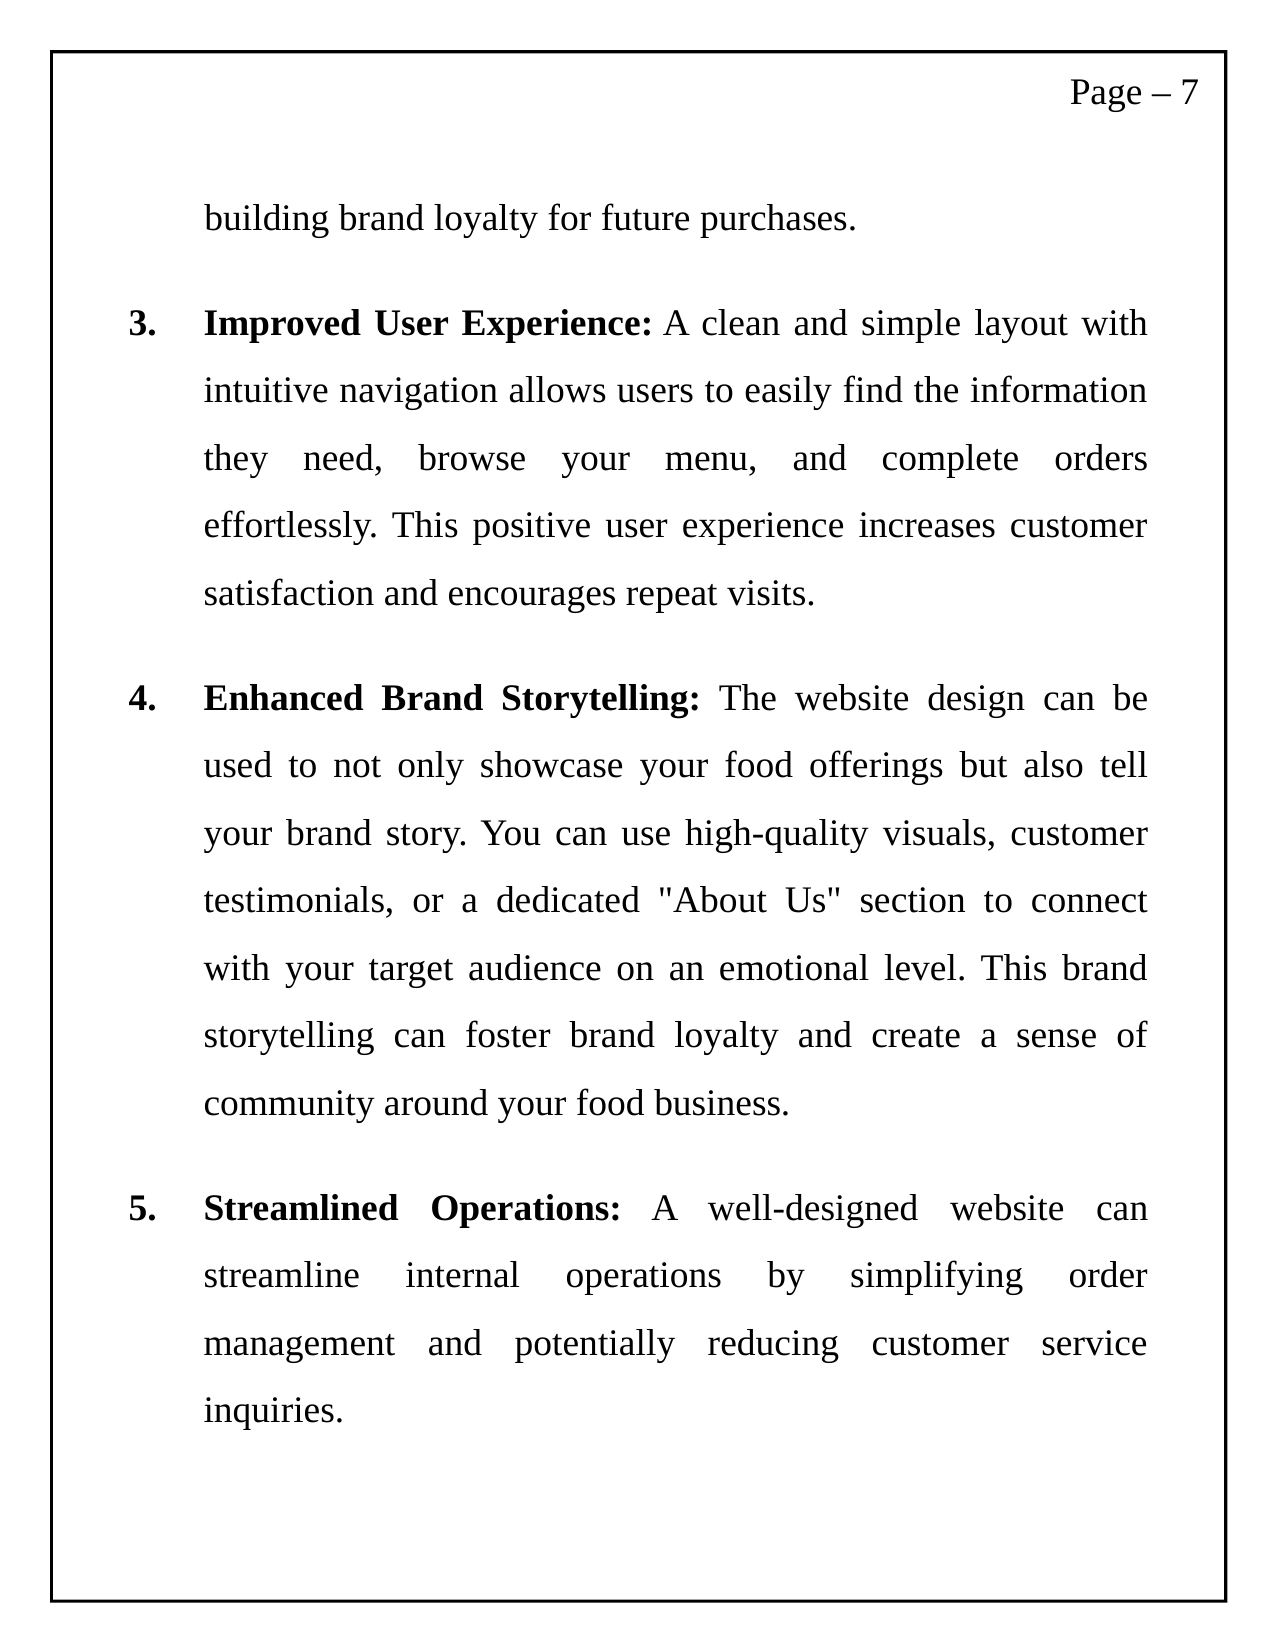

Page – 7
        building brand loyalty for future purchases.
Improved User Experience: A clean and simple layout with intuitive navigation allows users to easily find the information they need, browse your menu, and complete orders effortlessly. This positive user experience increases customer satisfaction and encourages repeat visits.
Enhanced Brand Storytelling: The website design can be used to not only showcase your food offerings but also tell your brand story. You can use high-quality visuals, customer testimonials, or a dedicated "About Us" section to connect with your target audience on an emotional level. This brand storytelling can foster brand loyalty and create a sense of community around your food business.
Streamlined Operations: A well-designed website can streamline internal operations by simplifying order management and potentially reducing customer service inquiries.